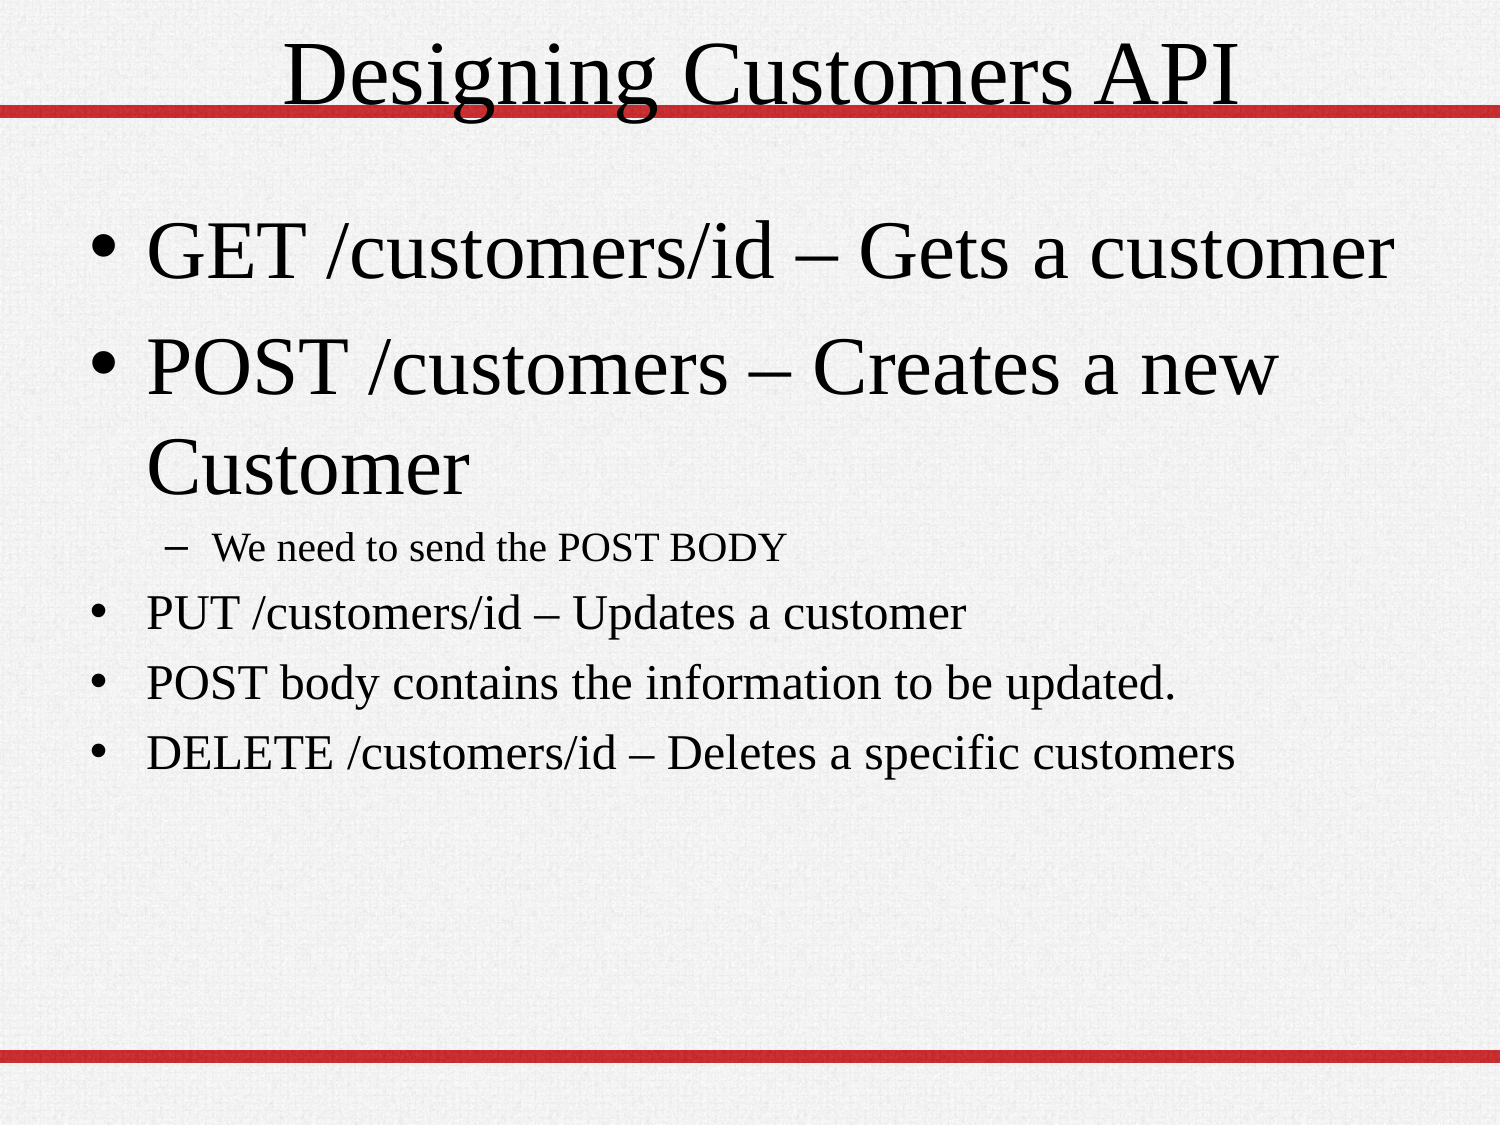

# Designing Customers API
GET /customers/id – Gets a customer
POST /customers – Creates a new Customer
We need to send the POST BODY
PUT /customers/id – Updates a customer
POST body contains the information to be updated.
DELETE /customers/id – Deletes a specific customers
39